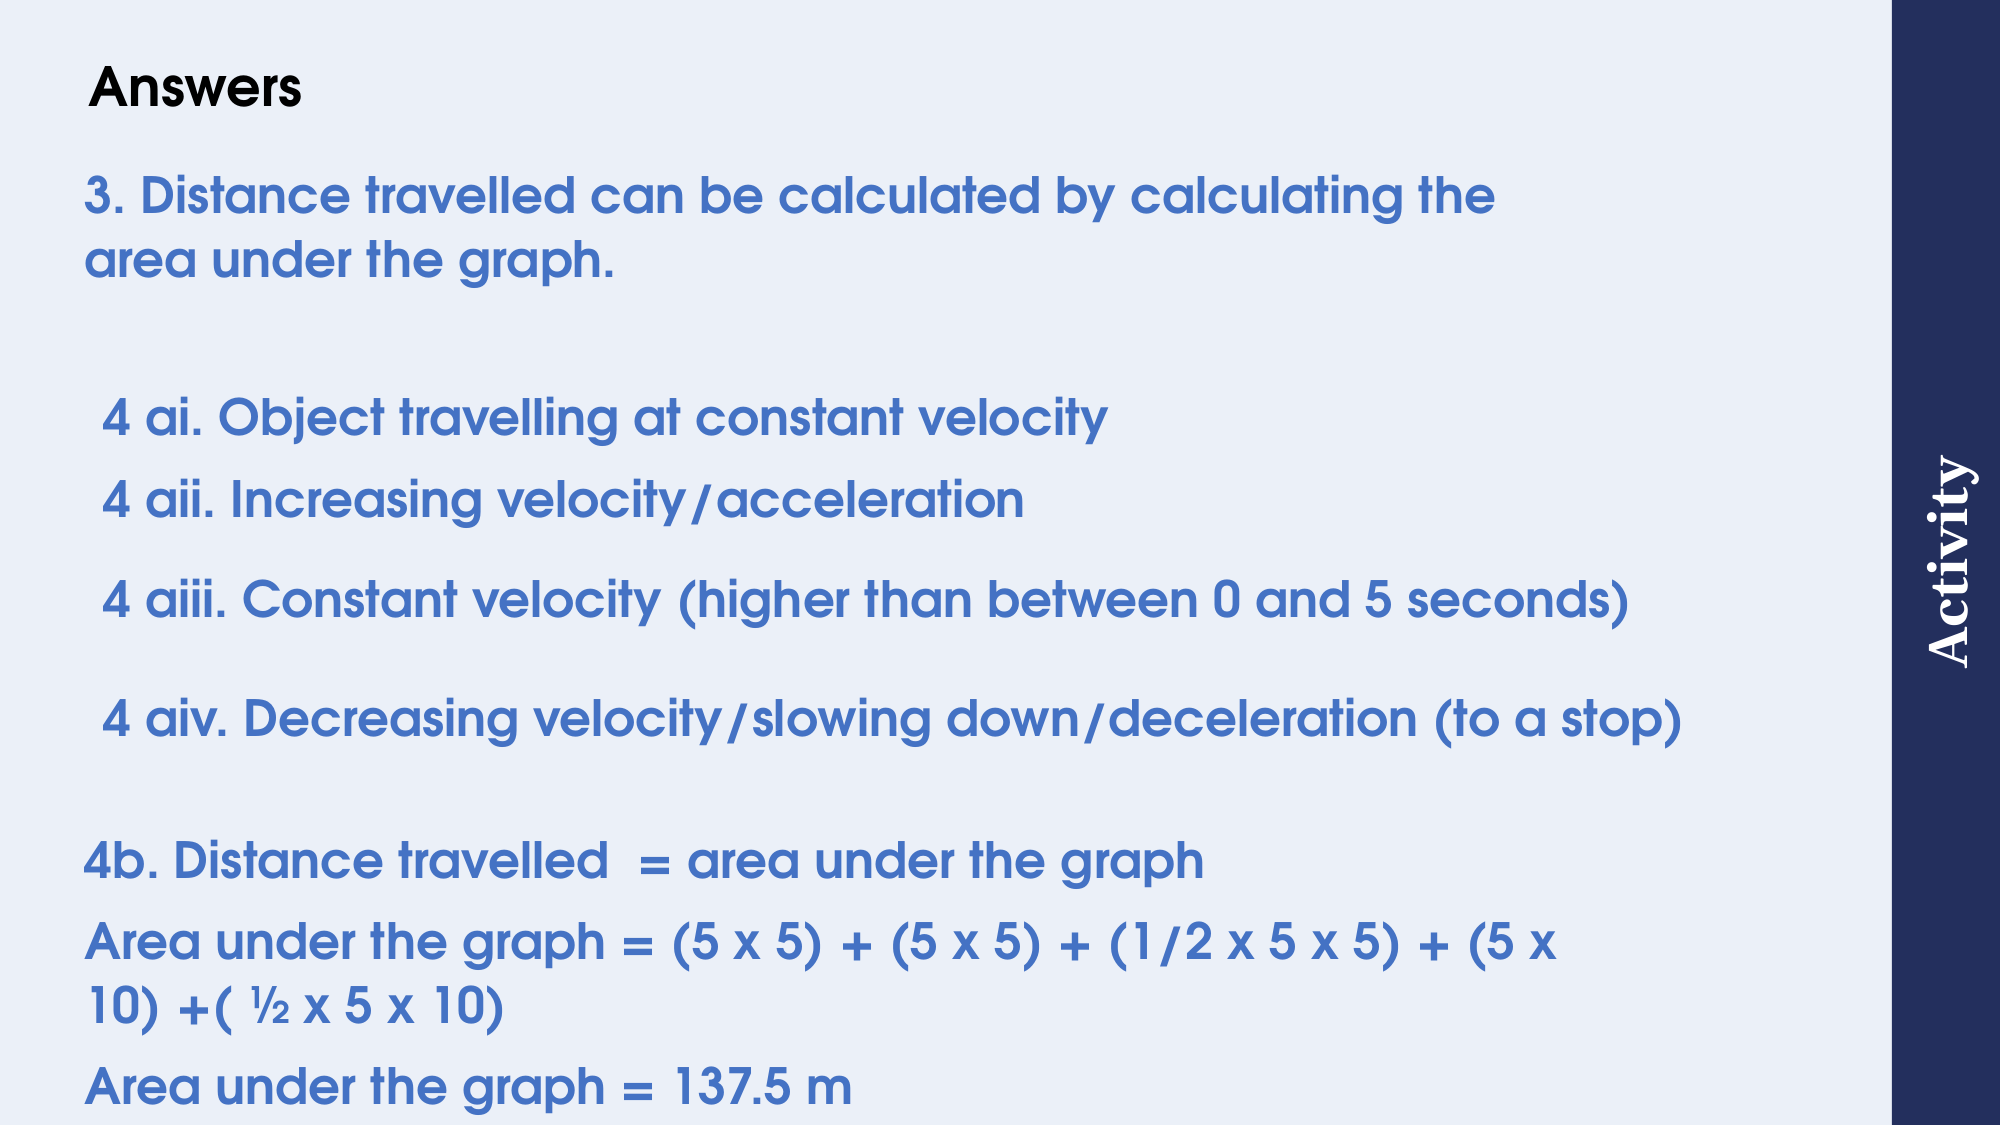

# Answers
3. Distance travelled can be calculated by calculating the area under the graph.
4 ai. Object travelling at constant velocity
4 aii. Increasing velocity/acceleration
4 aiii. Constant velocity (higher than between 0 and 5 seconds)
4 aiv. Decreasing velocity/slowing down/deceleration (to a stop)
4b. Distance travelled  = area under the graph
Area under the graph = (5 x 5) + (5 x 5) + (1/2 x 5 x 5) + (5 x 10) +( ½ x 5 x 10)
Area under the graph = 137.5 m